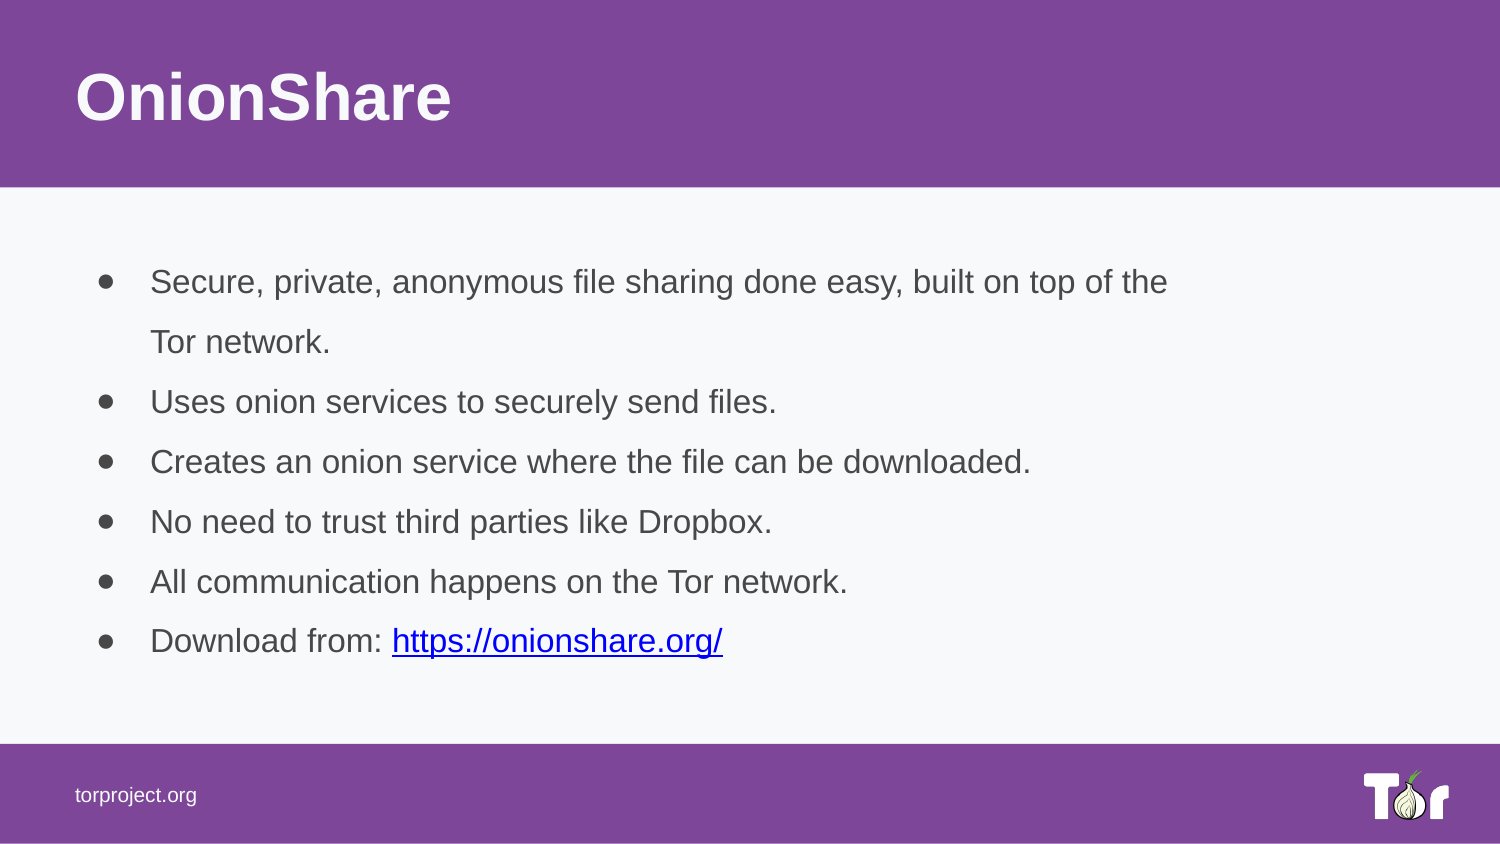

OnionShare
Secure, private, anonymous file sharing done easy, built on top of the Tor network.
Uses onion services to securely send files.
Creates an onion service where the file can be downloaded.
No need to trust third parties like Dropbox.
All communication happens on the Tor network.
Download from: https://onionshare.org/